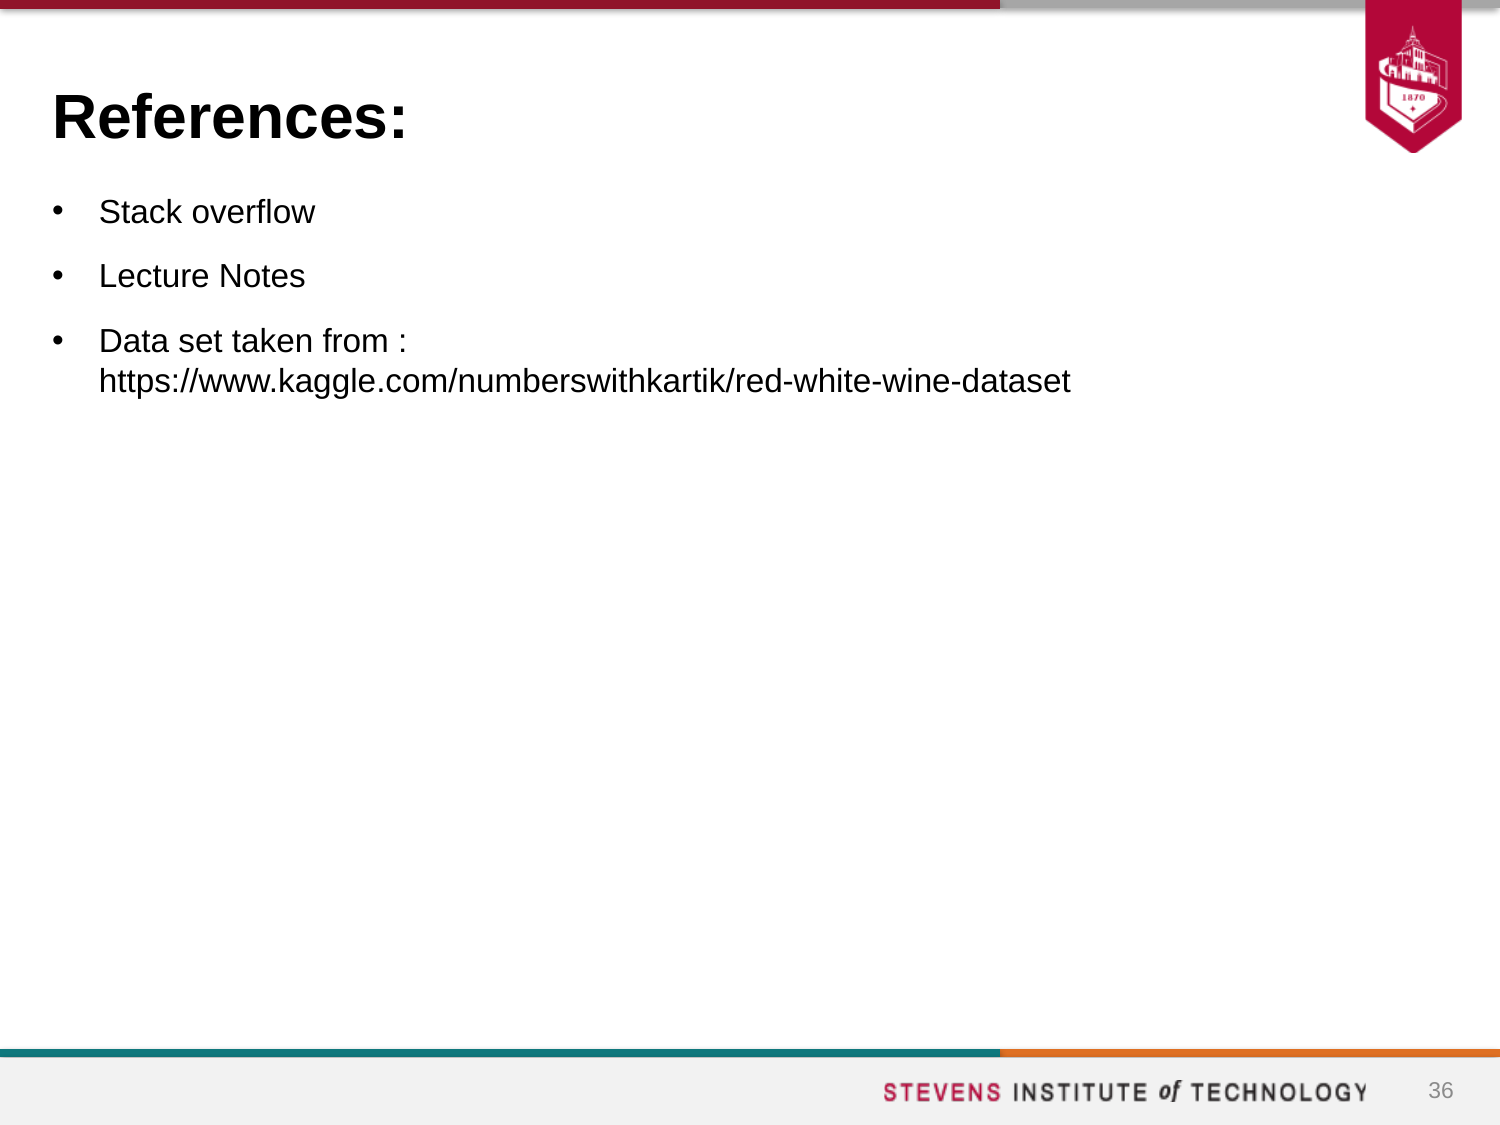

# References:
Stack overflow
Lecture Notes
Data set taken from : https://www.kaggle.com/numberswithkartik/red-white-wine-dataset

36